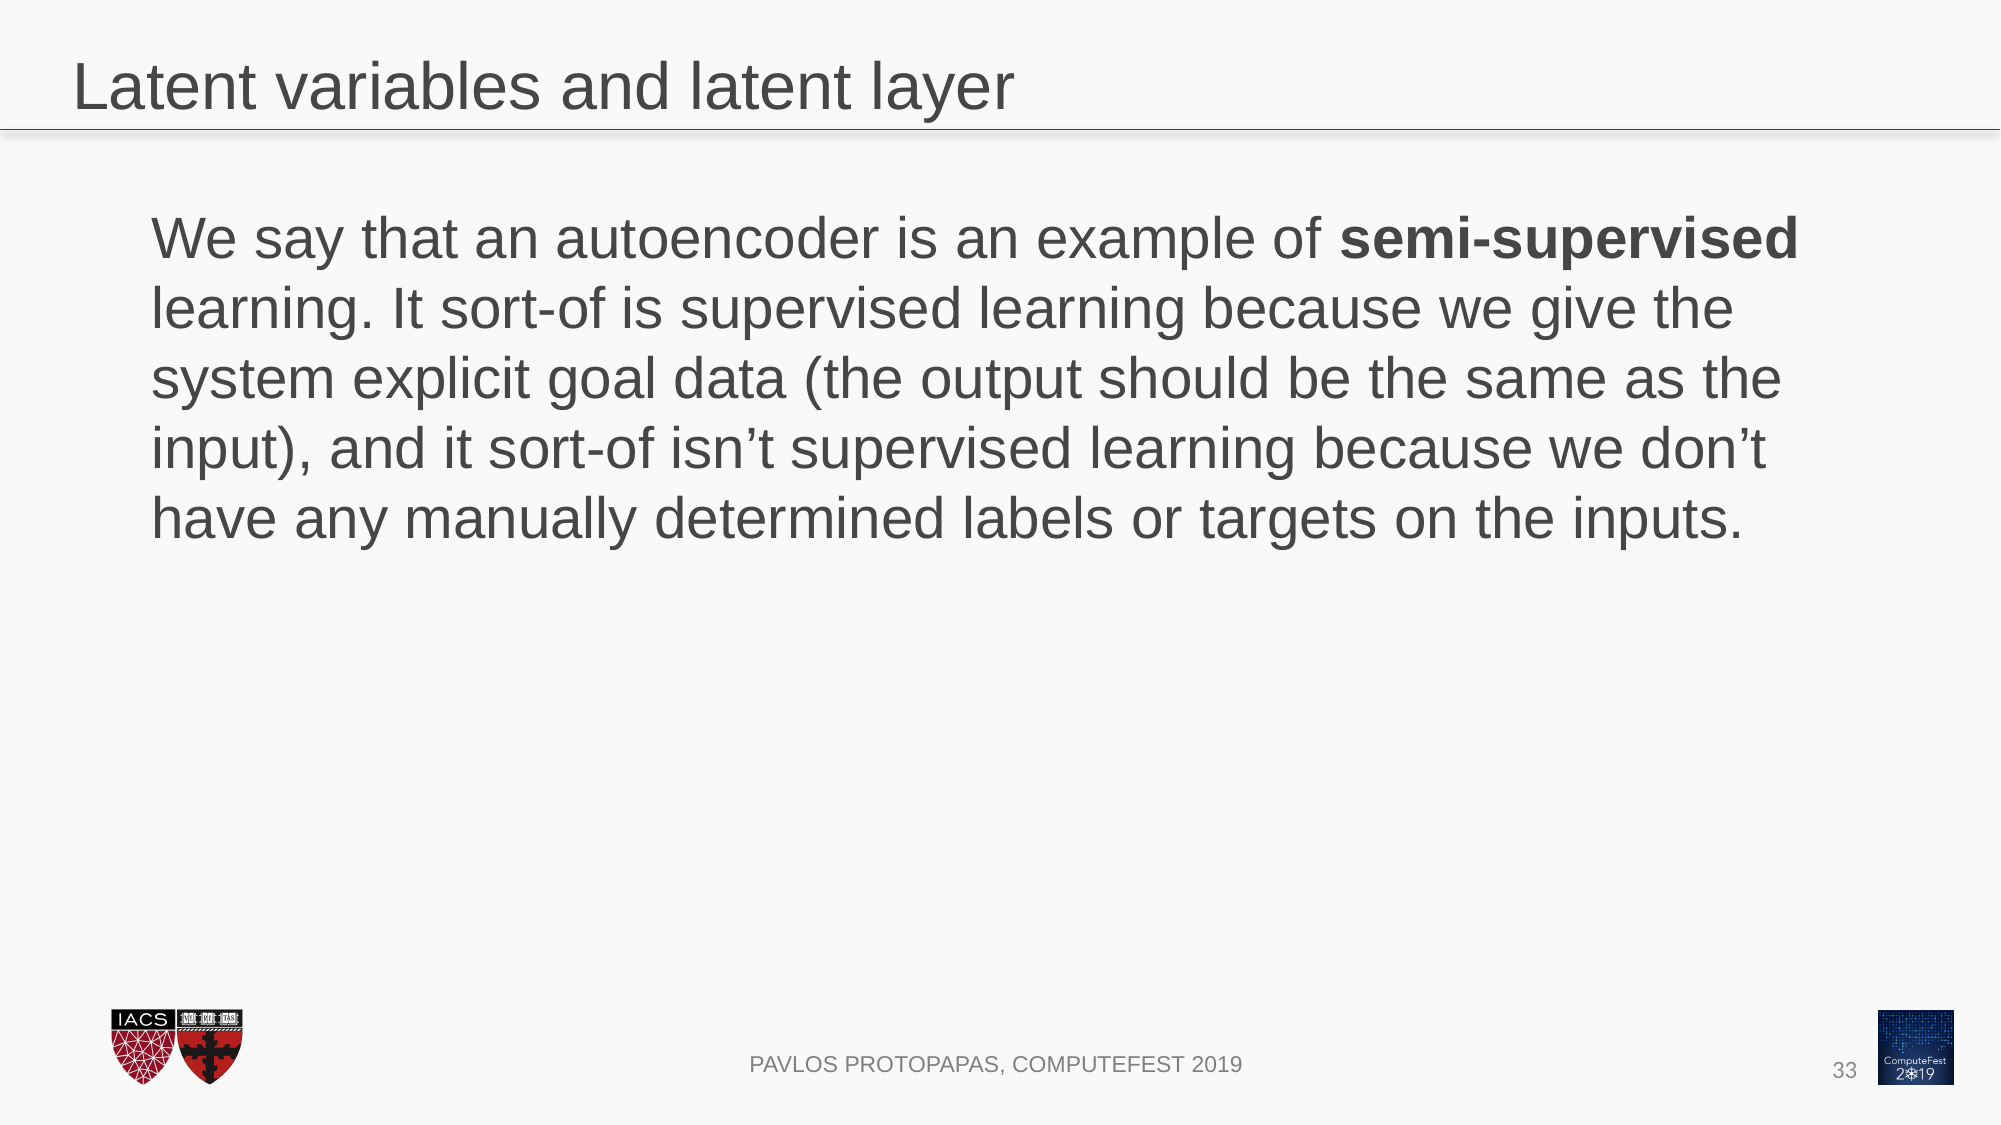

# Latent variables and latent layer
We say that an autoencoder is an example of semi-supervised learning. It sort-of is supervised learning because we give the system explicit goal data (the output should be the same as the input), and it sort-of isn’t supervised learning because we don’t have any manually determined labels or targets on the inputs.
33